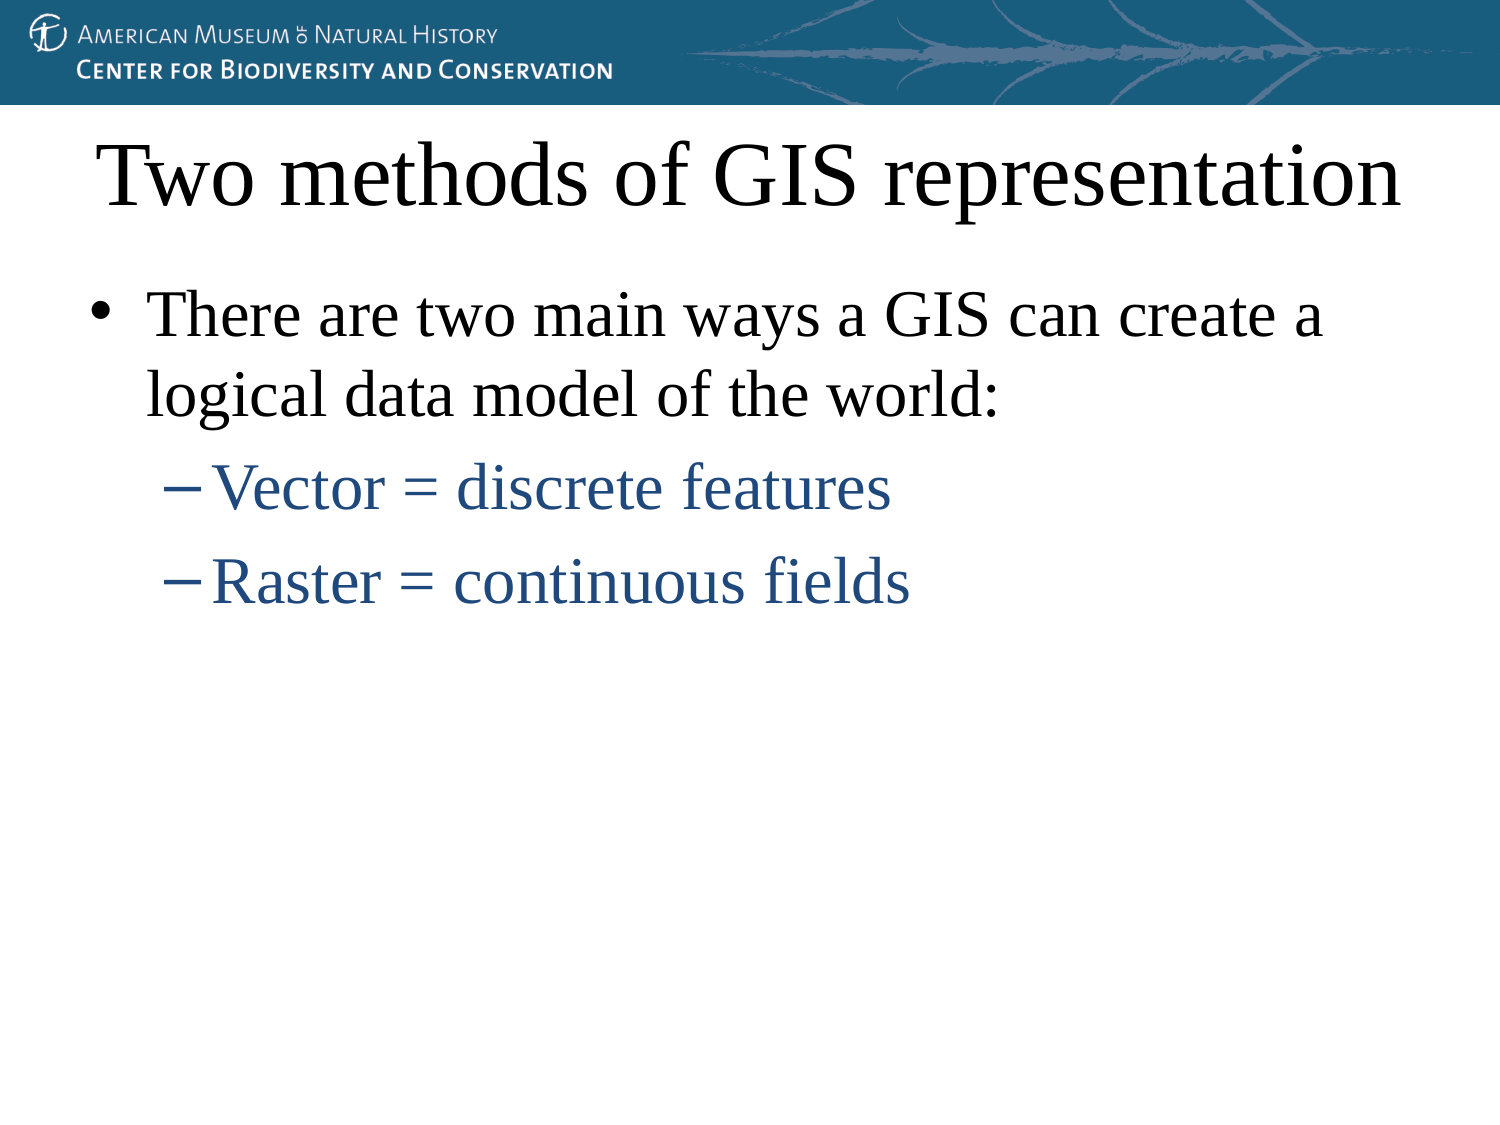

Two methods of GIS representation
There are two main ways a GIS can create a logical data model of the world:
Vector = discrete features
Raster = continuous fields